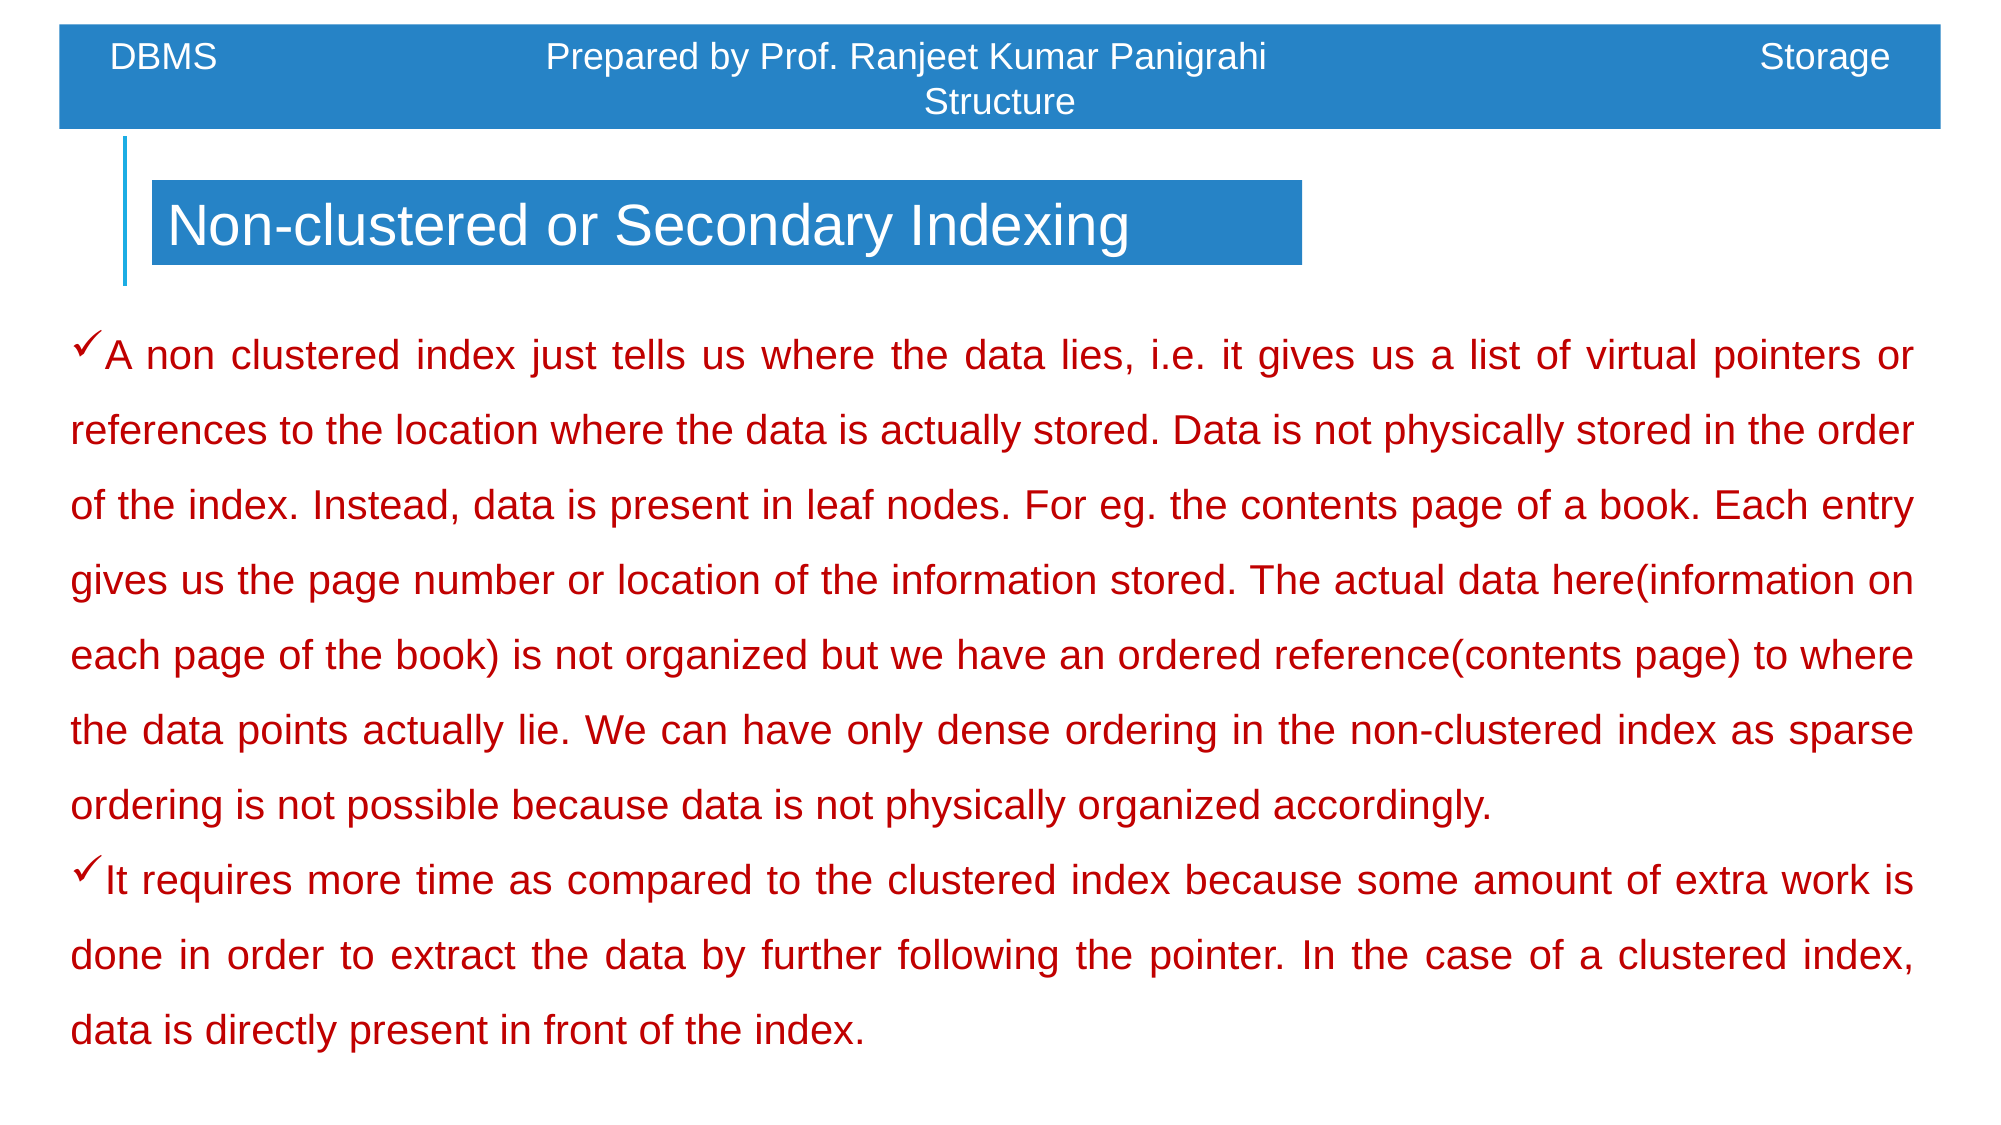

DBMS 		             Prepared by Prof. Ranjeet Kumar Panigrahi				Storage Structure
Non-clustered or Secondary Indexing
A non clustered index just tells us where the data lies, i.e. it gives us a list of virtual pointers or references to the location where the data is actually stored. Data is not physically stored in the order of the index. Instead, data is present in leaf nodes. For eg. the contents page of a book. Each entry gives us the page number or location of the information stored. The actual data here(information on each page of the book) is not organized but we have an ordered reference(contents page) to where the data points actually lie. We can have only dense ordering in the non-clustered index as sparse ordering is not possible because data is not physically organized accordingly.
It requires more time as compared to the clustered index because some amount of extra work is done in order to extract the data by further following the pointer. In the case of a clustered index, data is directly present in front of the index.